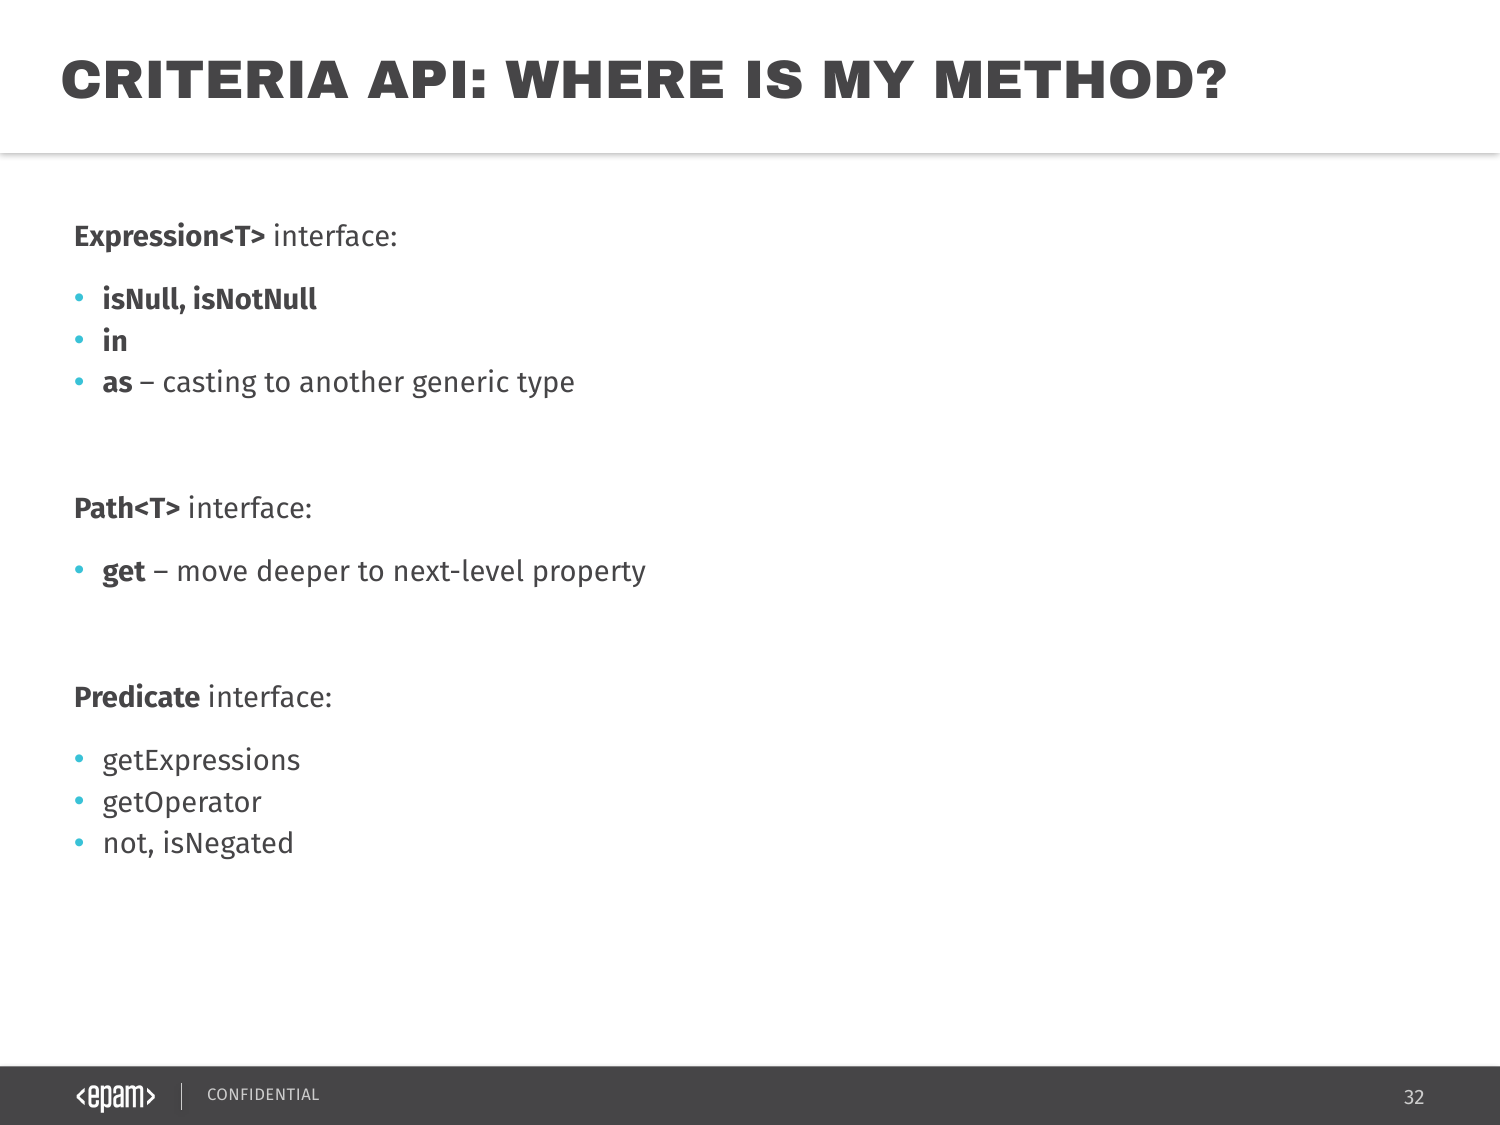

CRITERIA API: WHERE IS MY METHOD?
Expression<T> interface:
isNull, isNotNull
in
as – casting to another generic type

Path<T> interface:
get – move deeper to next-level property

Predicate interface:
getExpressions
getOperator
not, isNegated